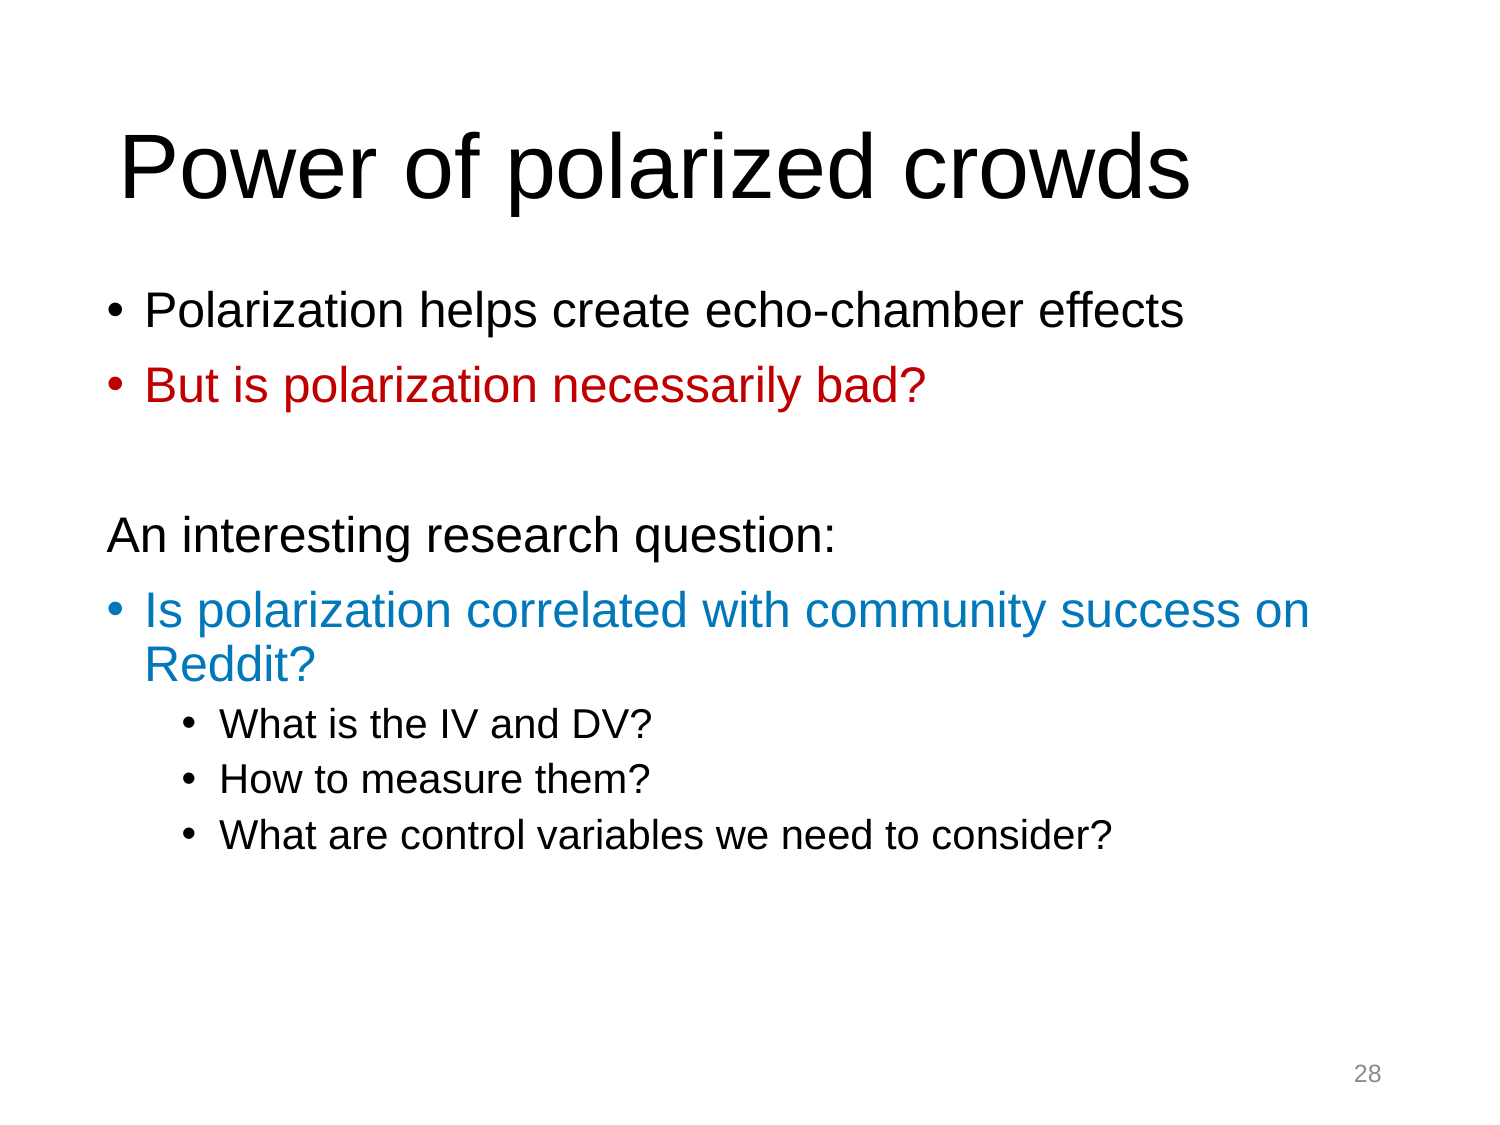

# Power of polarized crowds
Polarization helps create echo-chamber effects
But is polarization necessarily bad?

An interesting research question:
Is polarization correlated with community success on Reddit?
What is the IV and DV?
How to measure them?
What are control variables we need to consider?
28